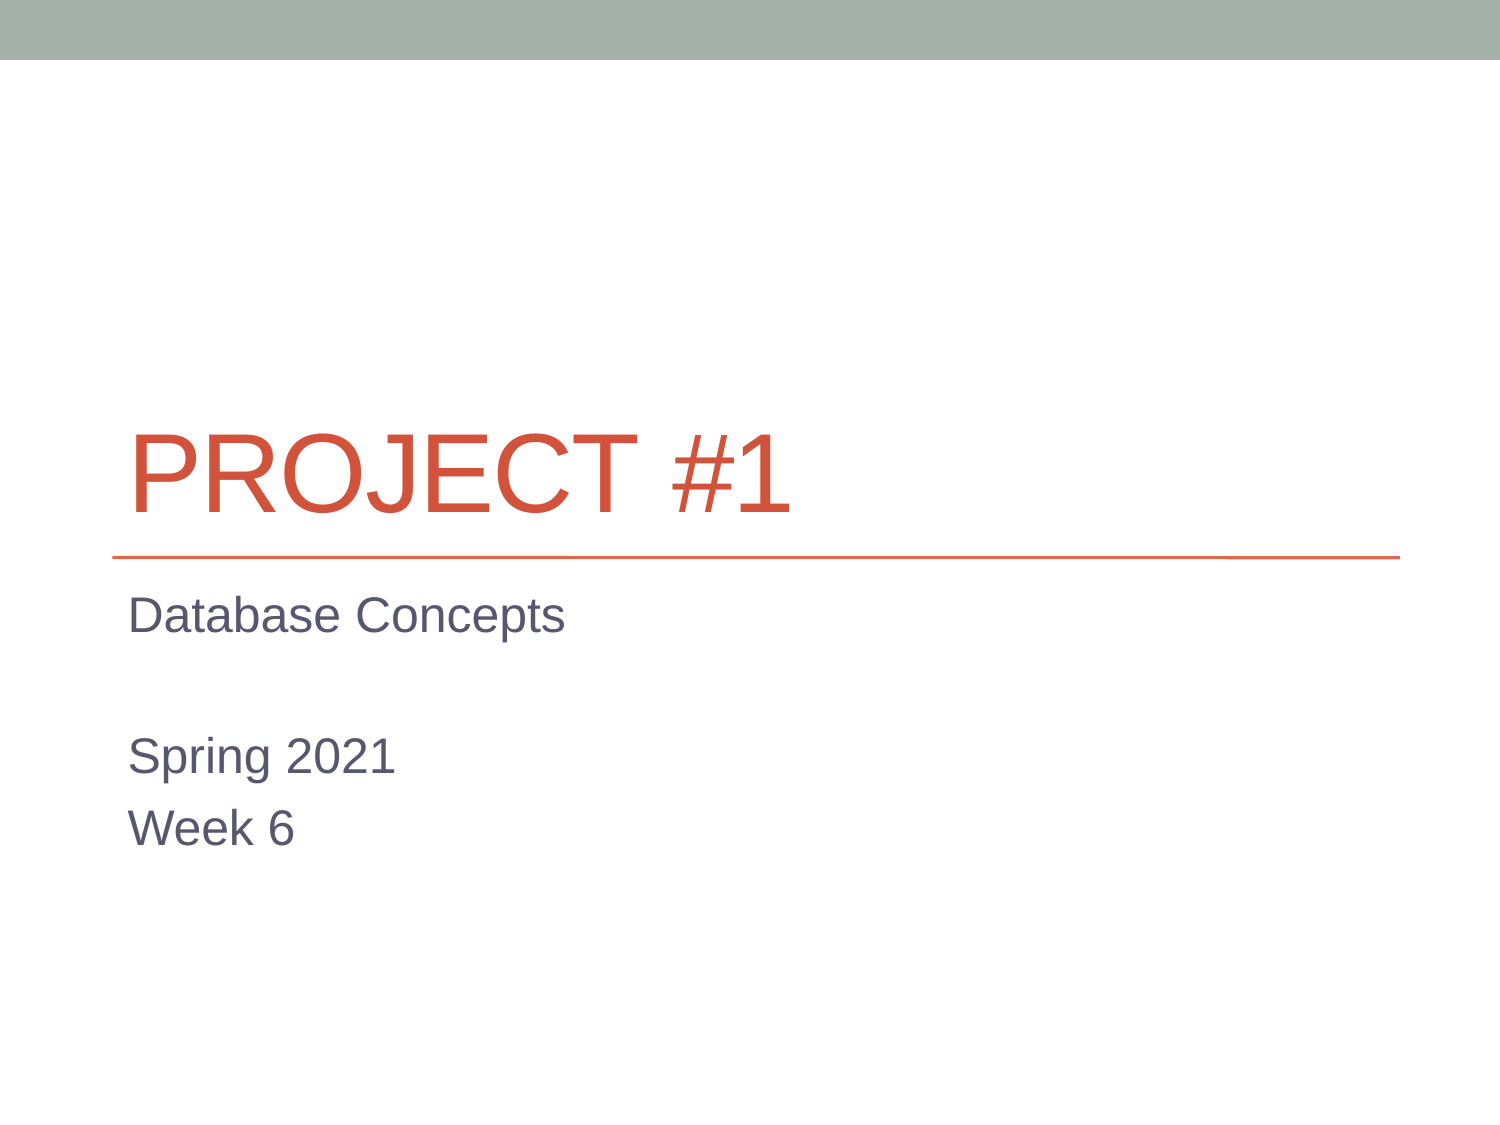

# PROJECT #1

Database Concepts
Spring 2021
Week 6